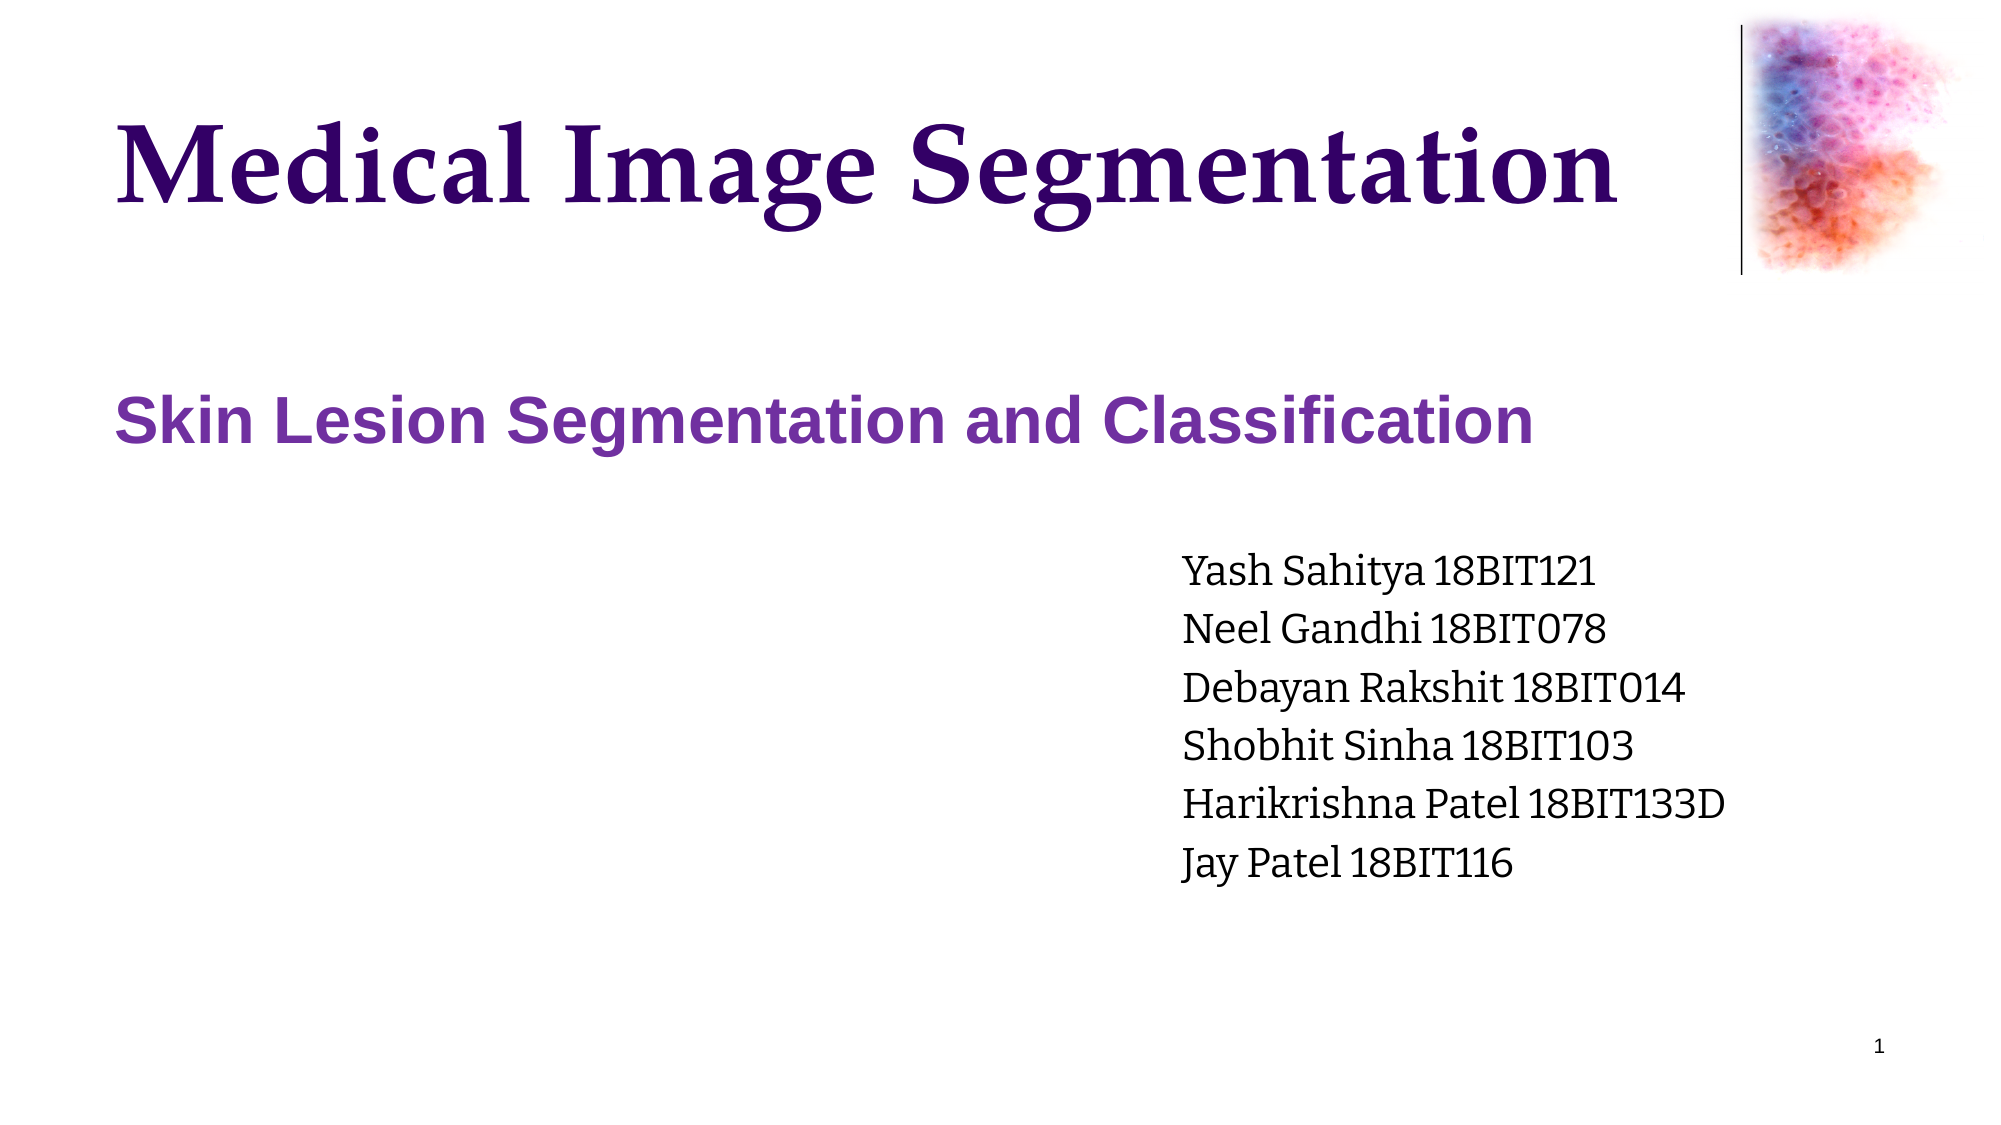

# Medical Image Segmentation
Skin Lesion Segmentation and Classification
Yash Sahitya 18BIT121
Neel Gandhi 18BIT078
Debayan Rakshit 18BIT014
Shobhit Sinha 18BIT103
Harikrishna Patel 18BIT133D
Jay Patel 18BIT116

1